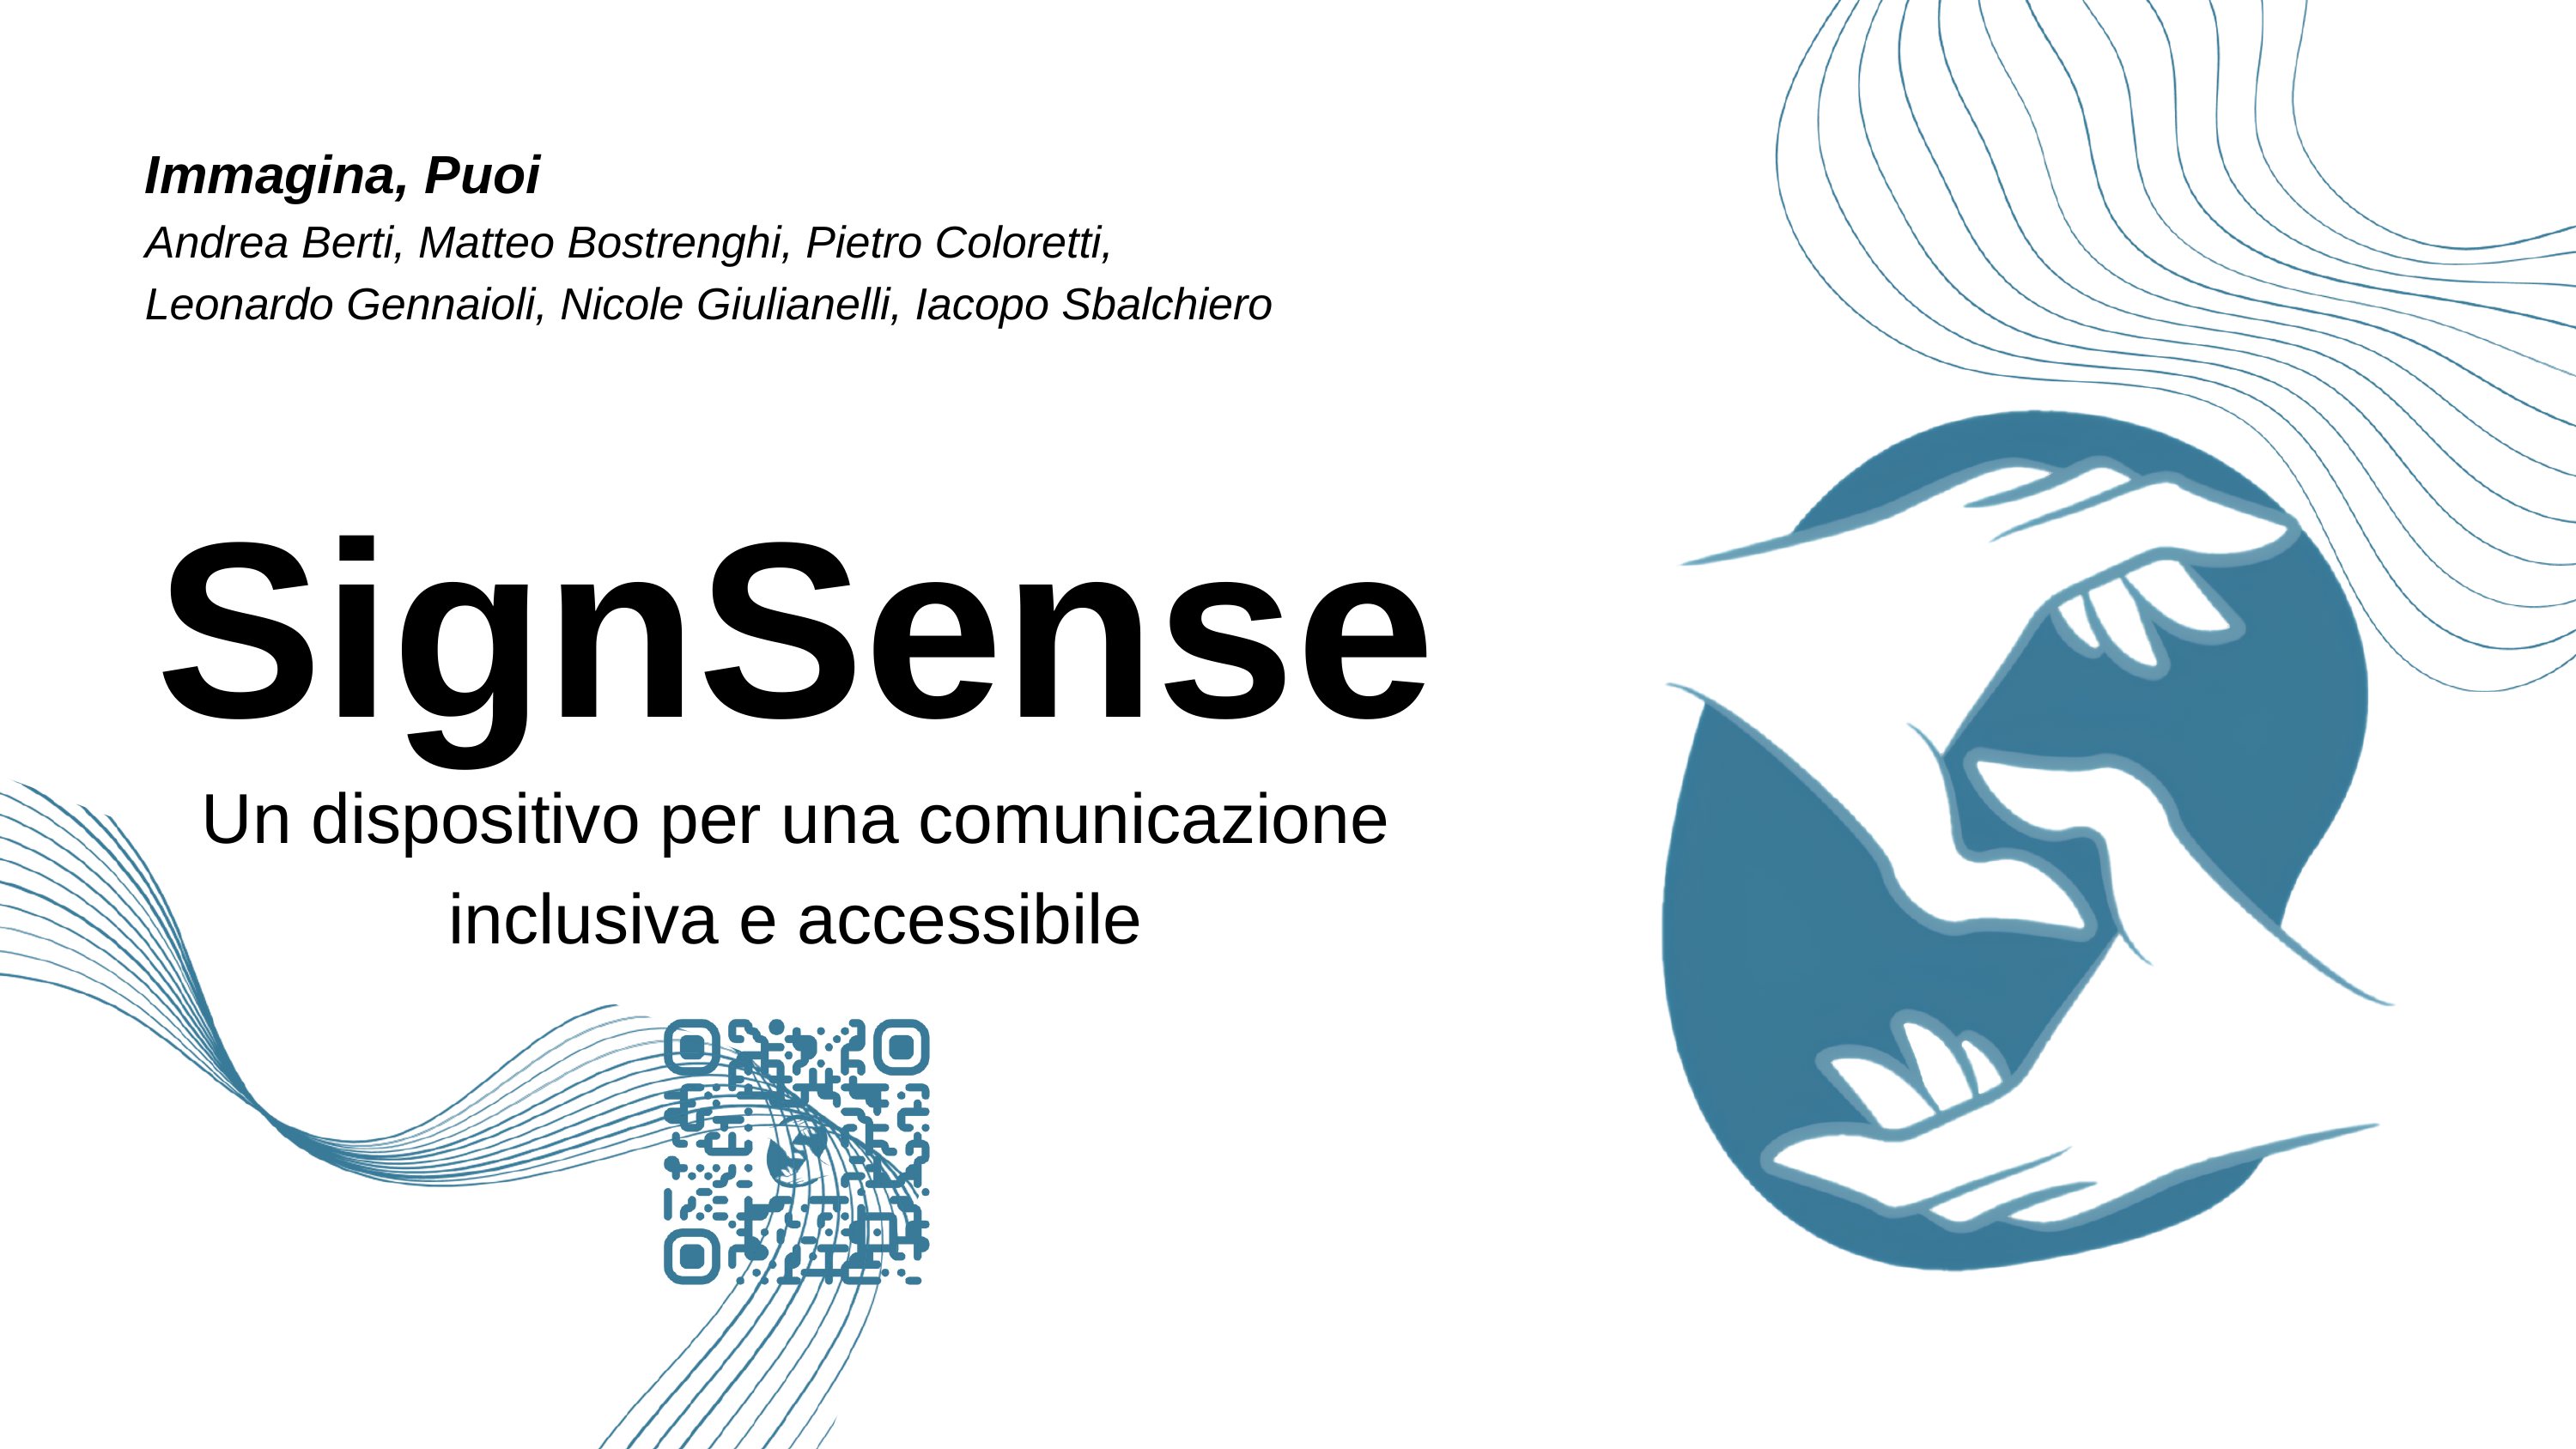

Immagina, Puoi
Andrea Berti, Matteo Bostrenghi, Pietro Coloretti,
Leonardo Gennaioli, Nicole Giulianelli, Iacopo Sbalchiero

SignSense
Un dispositivo per una comunicazione
inclusiva e accessibile